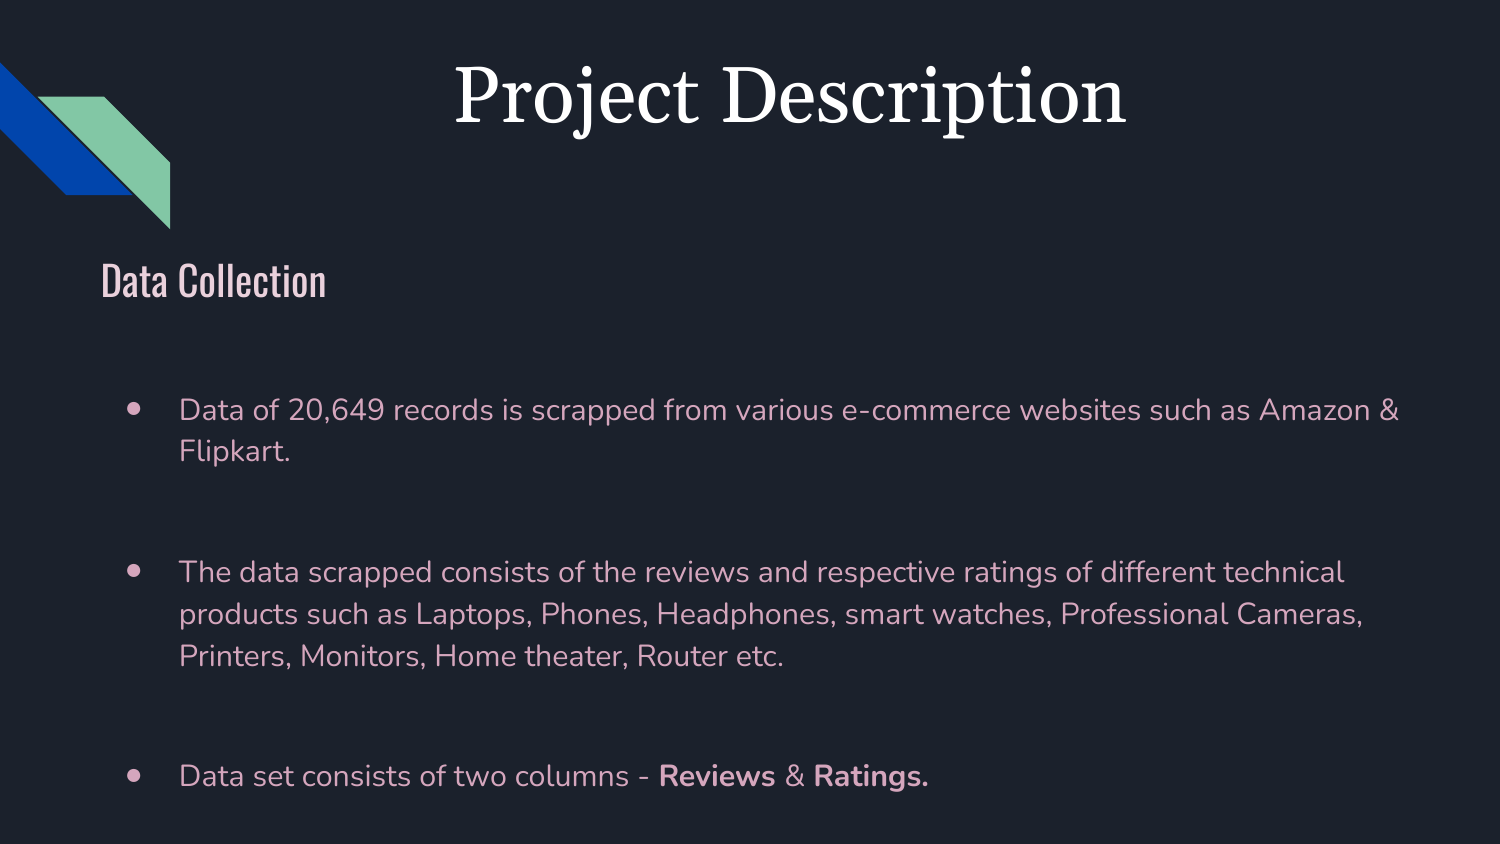

# Project Description
Data Collection

Data of 20,649 records is scrapped from various e-commerce websites such as Amazon & Flipkart.

The data scrapped consists of the reviews and respective ratings of different technical products such as Laptops, Phones, Headphones, smart watches, Professional Cameras, Printers, Monitors, Home theater, Router etc.

Data set consists of two columns - Reviews & Ratings.